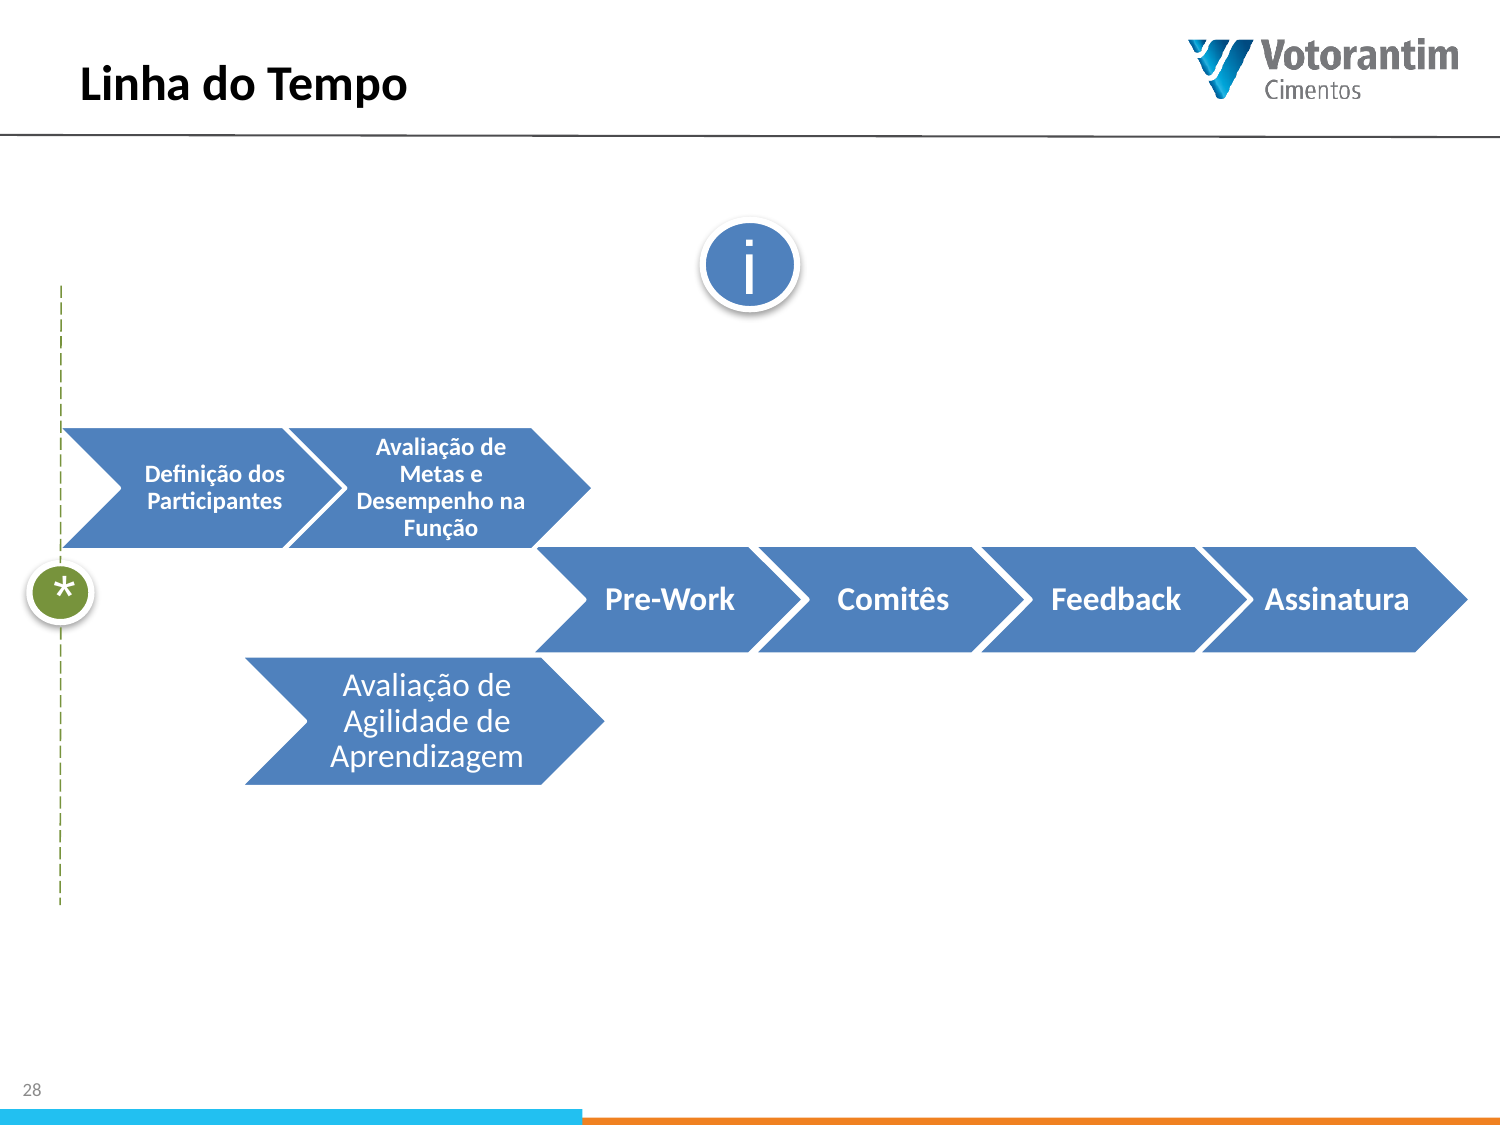

Linha do Tempo
i
Definição dos Participantes
Avaliação de Metas e Desempenho na Função
Pre-Work
Comitês
Feedback
Assinatura
*
Avaliação de Agilidade de Aprendizagem